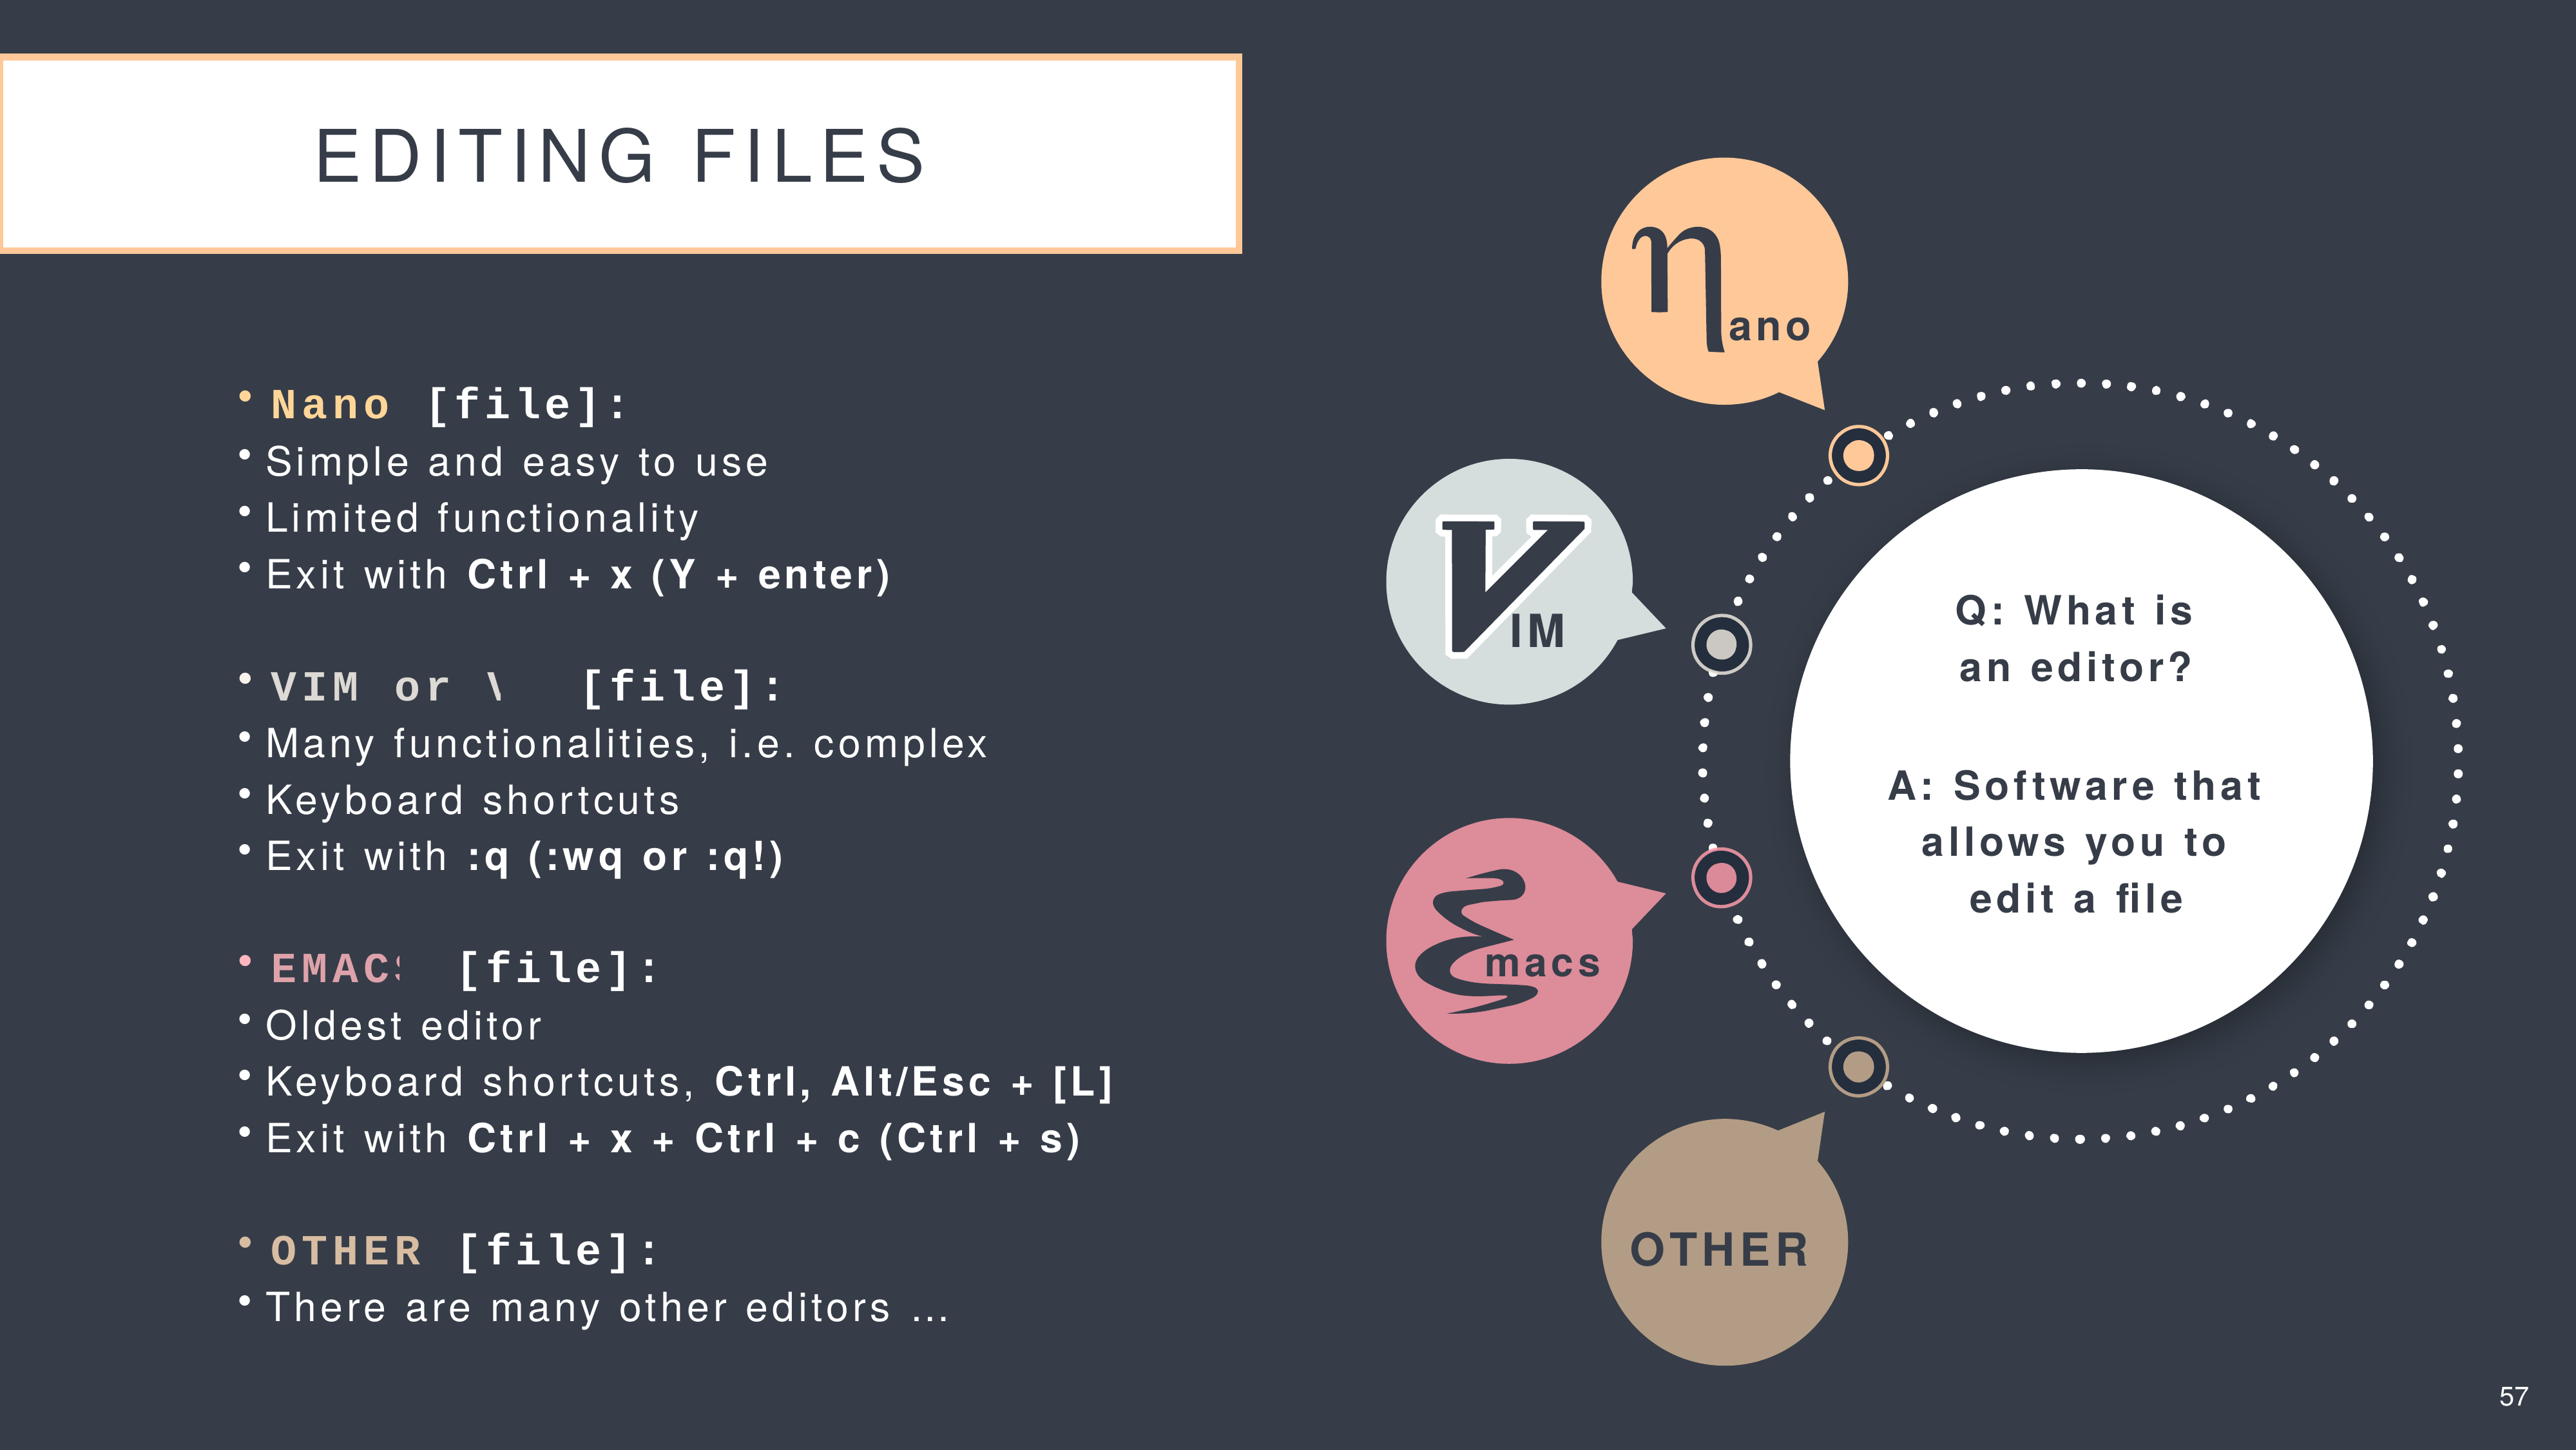

EDITING FILES

ano

Q: What is an editor?
IM
A: Software that allows you to edit a file

macs
OTHER
Nano [file]:
Simple and easy to use
Limited functionality
Exit with Ctrl + x (Y + enter)

VIM or VI [file]:
Many functionalities, i.e. complex
Keyboard shortcuts
Exit with :q (:wq or :q!)

EMACS [file]:
Oldest editor
Keyboard shortcuts, Ctrl, Alt/Esc + [L]
Exit with Ctrl + x + Ctrl + c (Ctrl + s)

OTHER [file]:
There are many other editors …
57